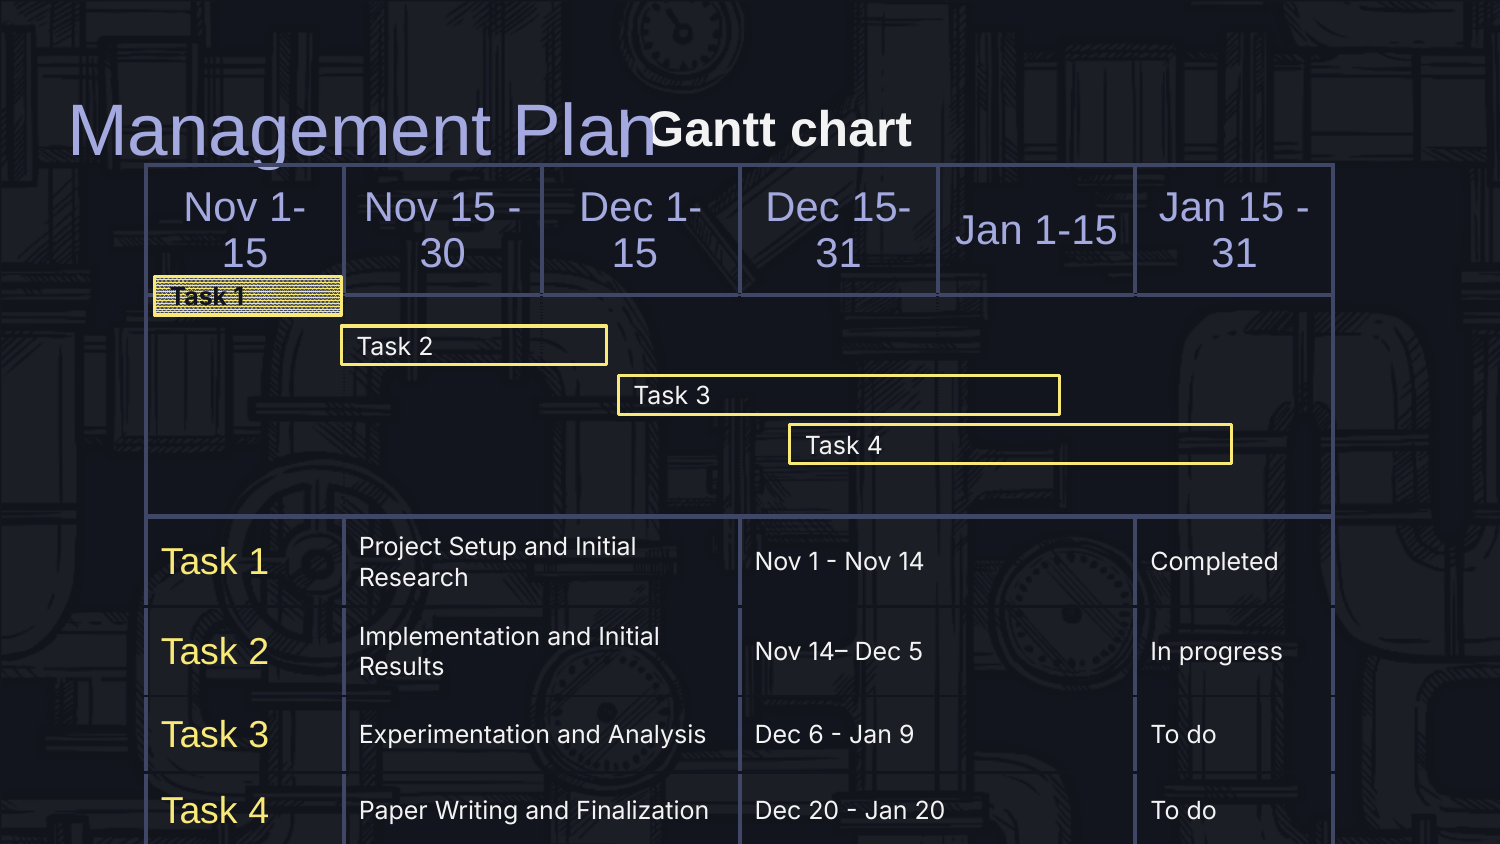

| Gantt chart
Management Plan
| Nov 1-15 | Nov 15 - 30 | Dec 1-15 | Dec 15-31 | Jan 1-15 | Jan 15 - 31 |
| --- | --- | --- | --- | --- | --- |
|  |  |  |  |  |  |
| Task 1 | Project Setup and Initial Research |  | Nov 1 - Nov 14 |  | Completed |
| Task 2 | Implementation and Initial Results |  | Nov 14– Dec 5 |  | In progress |
| Task 3 | Experimentation and Analysis |  | Dec 6 - Jan 9 |  | To do |
| Task 4 | Paper Writing and Finalization |  | Dec 20 - Jan 20 |  | To do |

Task 1

Task 2
Task 4

Task 3